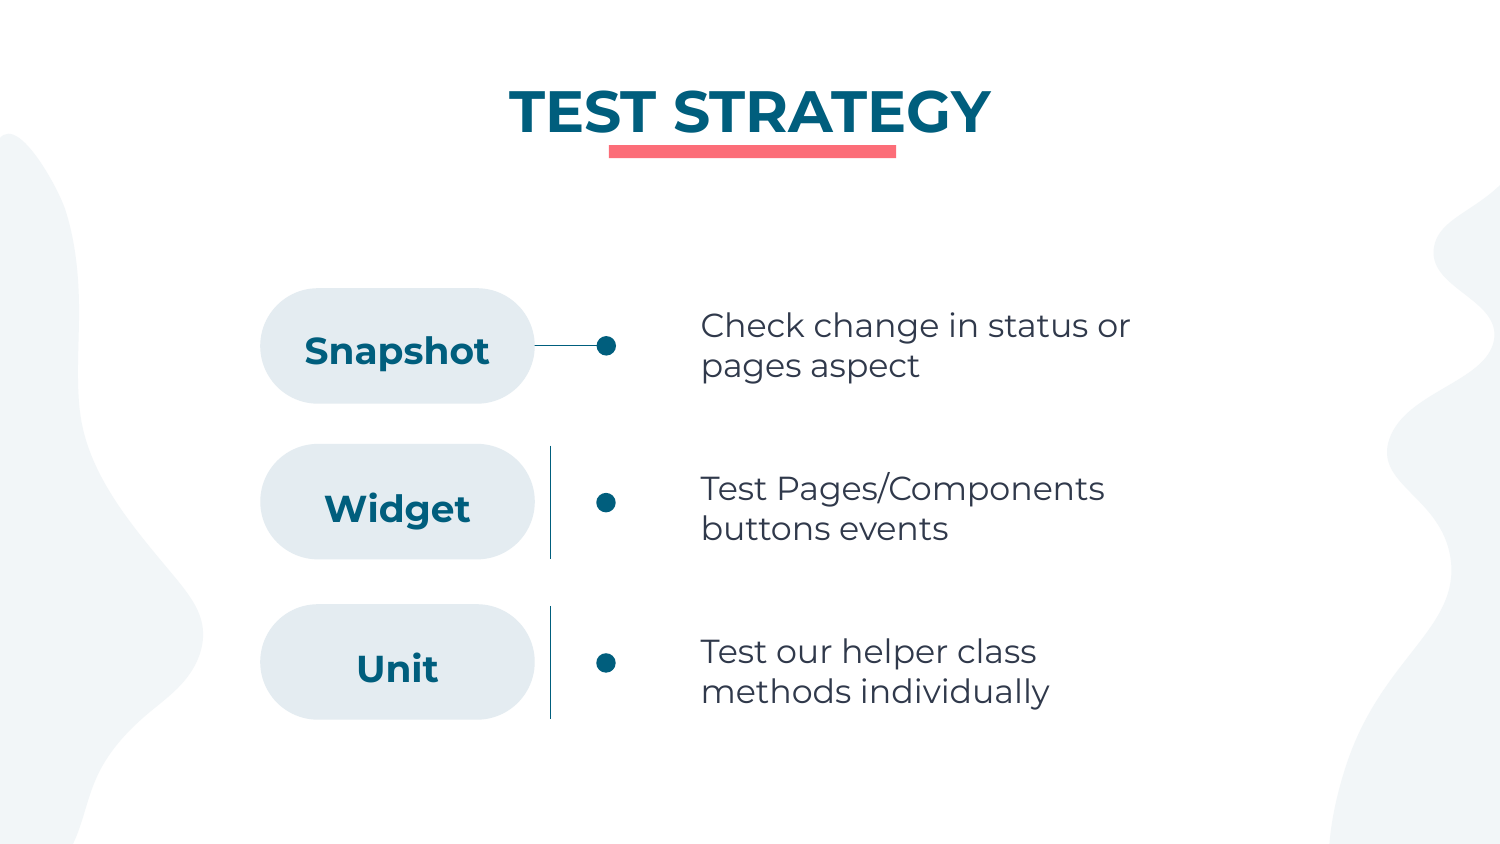

# TEST STRATEGY

Check change in status or pages aspect

Snapshot

Test Pages/Components buttons events

Widget

Test our helper class methods individually
Unit